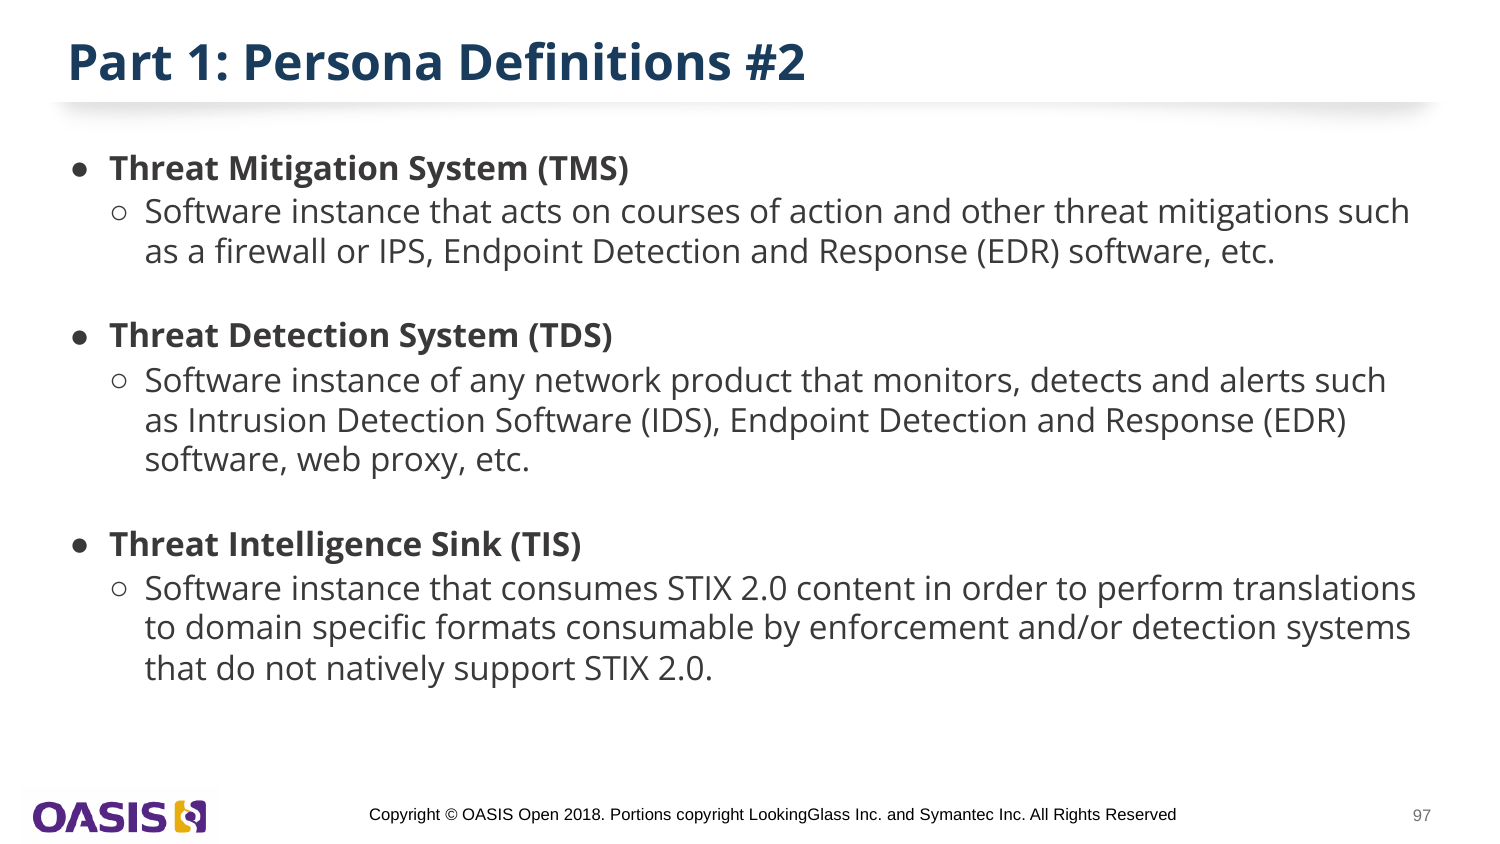

# Part 1: Persona Definitions #2
Threat Mitigation System (TMS)
Software instance that acts on courses of action and other threat mitigations such as a firewall or IPS, Endpoint Detection and Response (EDR) software, etc.
Threat Detection System (TDS)
Software instance of any network product that monitors, detects and alerts such as Intrusion Detection Software (IDS), Endpoint Detection and Response (EDR) software, web proxy, etc.
Threat Intelligence Sink (TIS)
Software instance that consumes STIX 2.0 content in order to perform translations to domain specific formats consumable by enforcement and/or detection systems that do not natively support STIX 2.0.